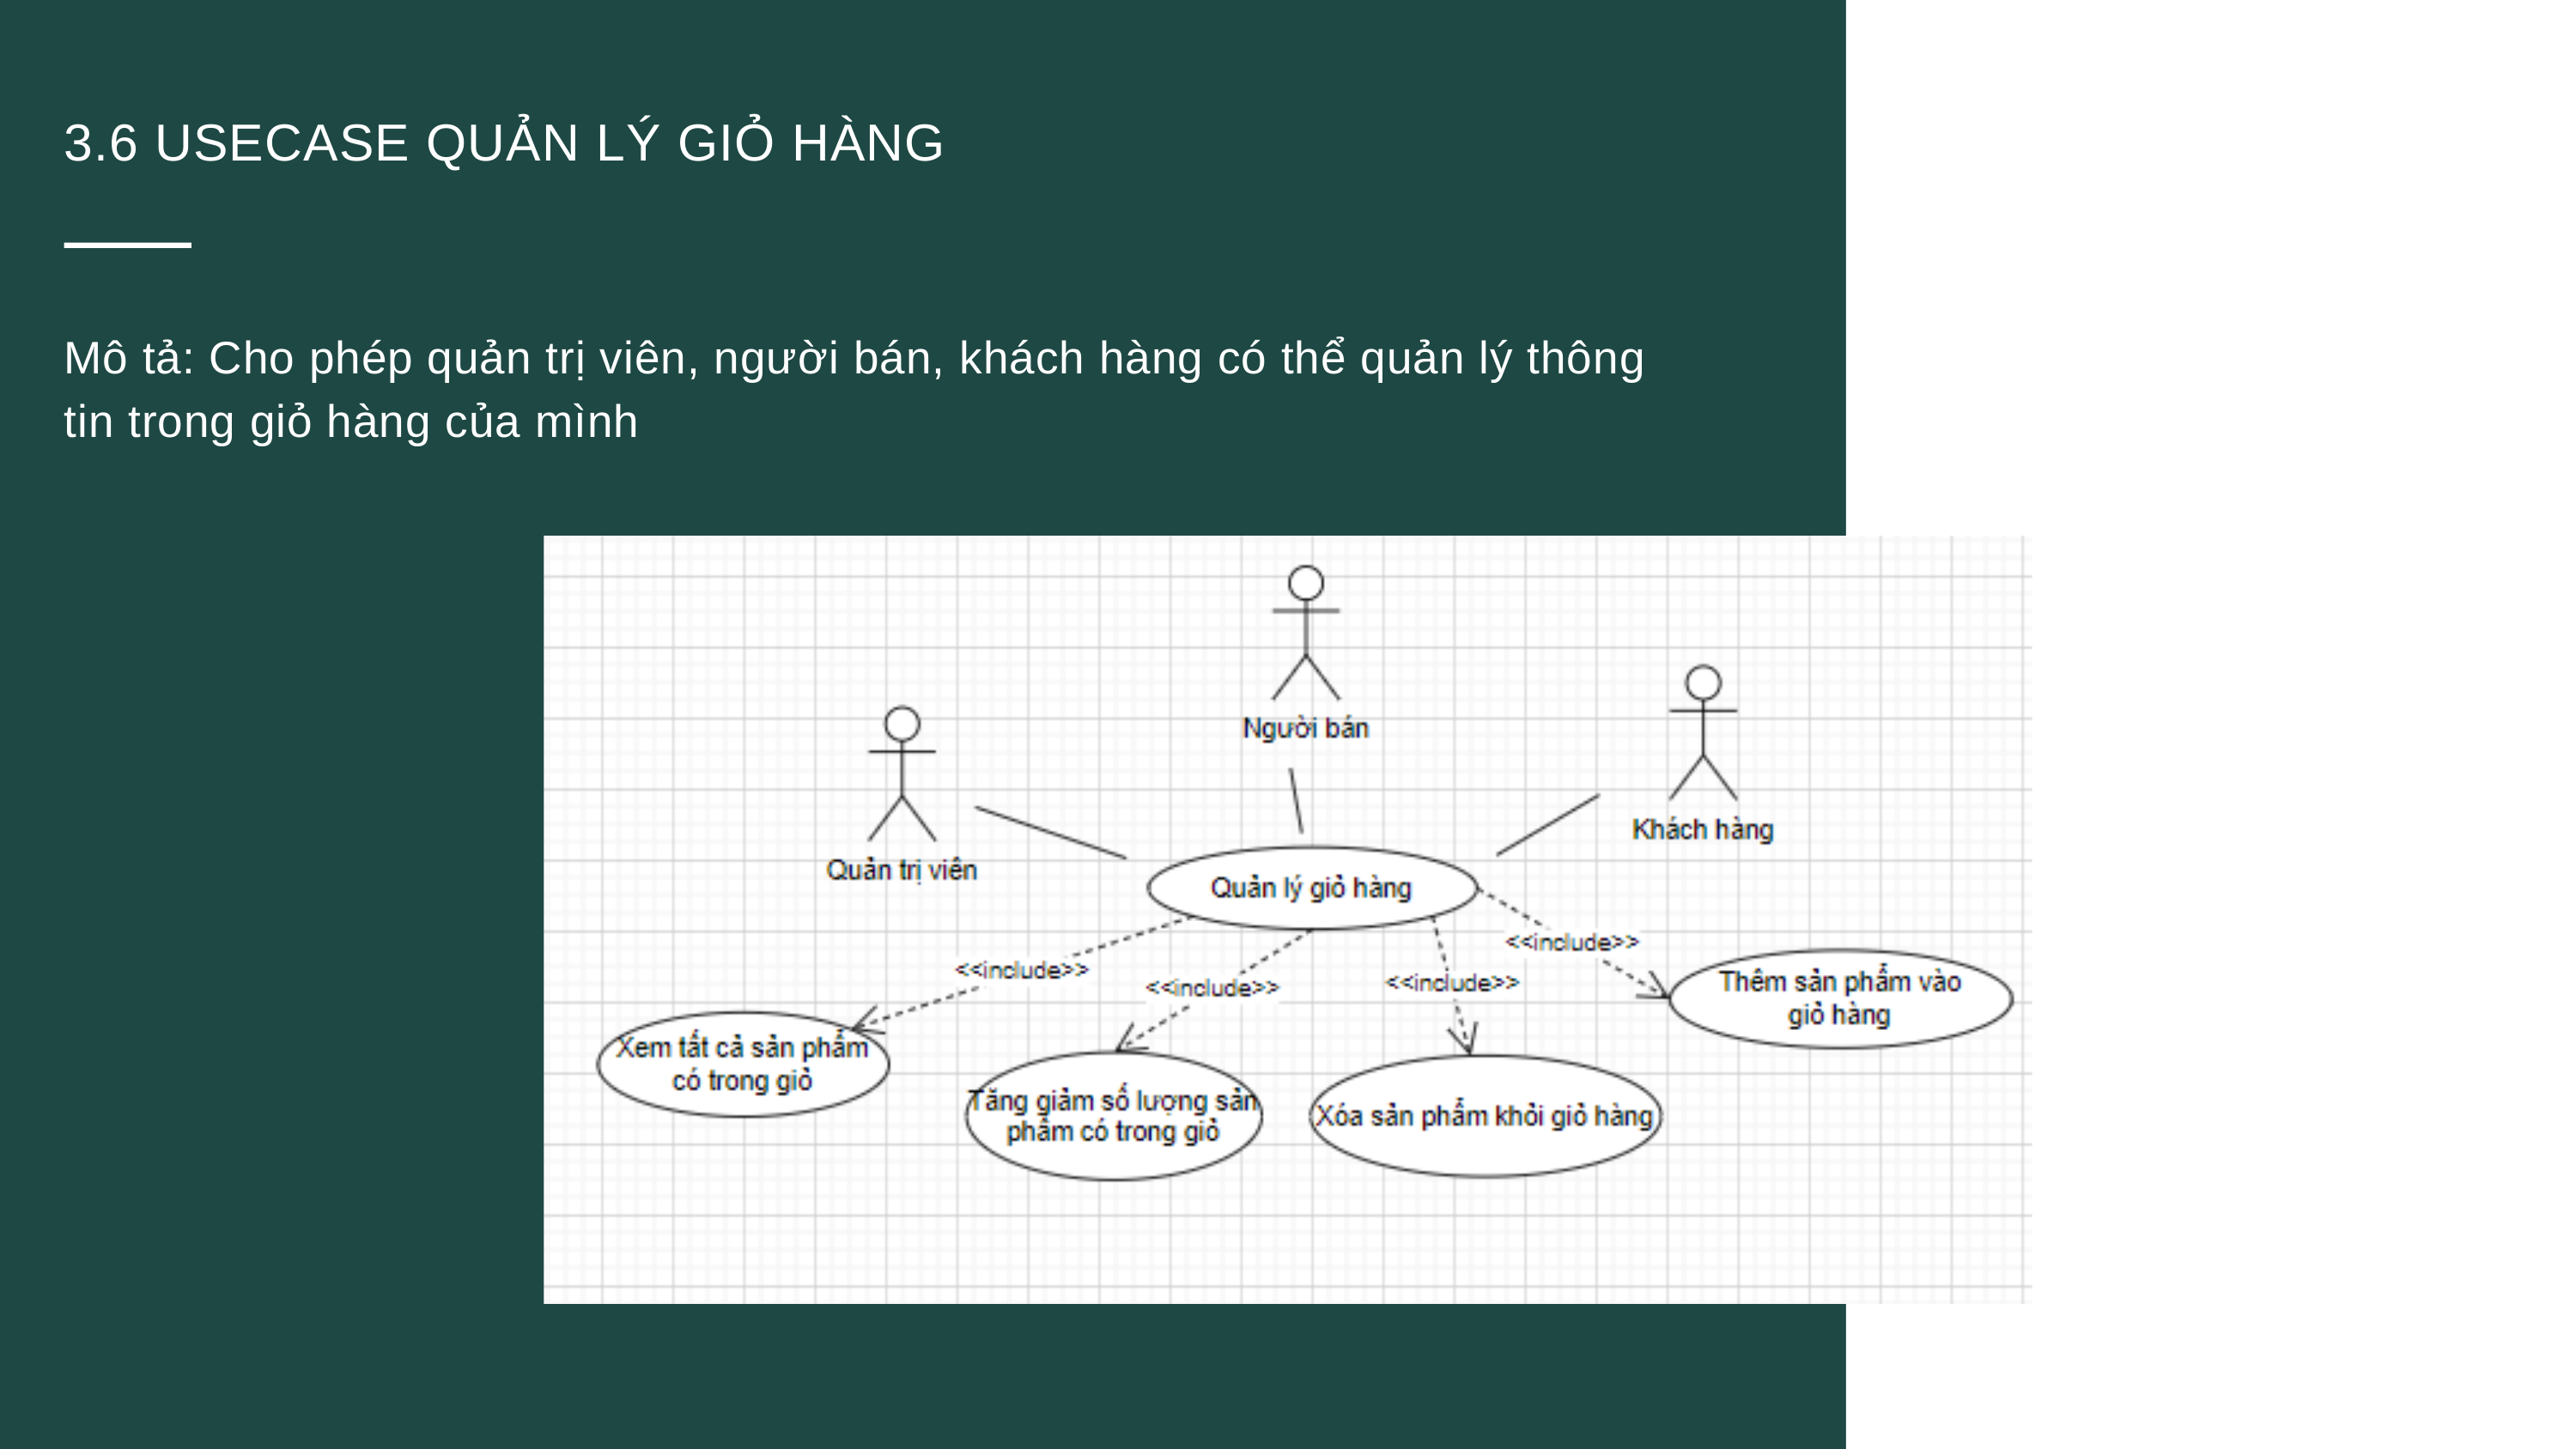

3.6 USECASE QUẢN LÝ GIỎ HÀNG

Mô tả: Cho phép quản trị viên, người bán, khách hàng có thể quản lý thông tin trong giỏ hàng của mình